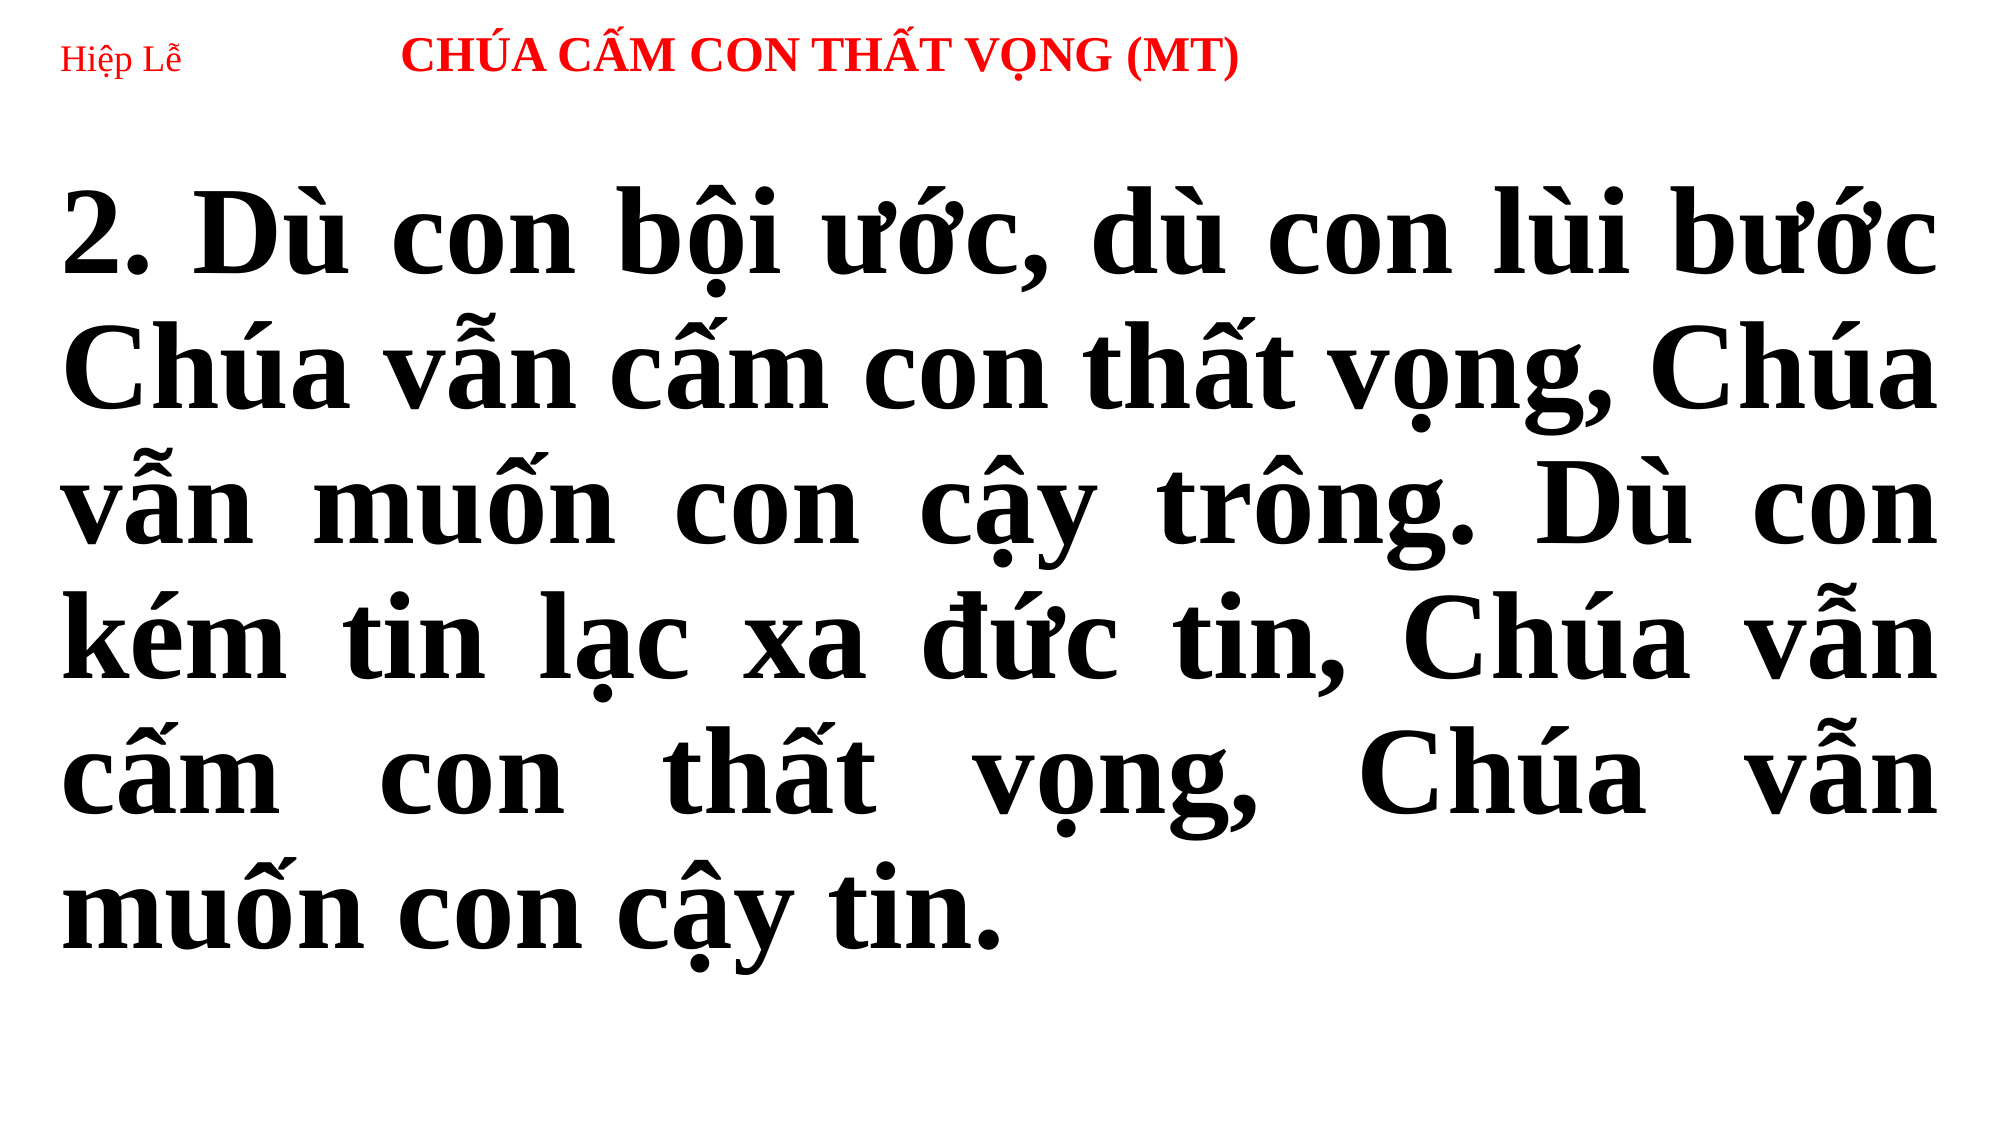

# Hiệp Lễ                       CHÚA CẤM CON THẤT VỌNG (MT)
2. Dù con bội ước, dù con lùi bước Chúa vẫn cấm con thất vọng, Chúa vẫn muốn con cậy trông. Dù con kém tin lạc xa đức tin, Chúa vẫn cấm con thất vọng, Chúa vẫn muốn con cậy tin.